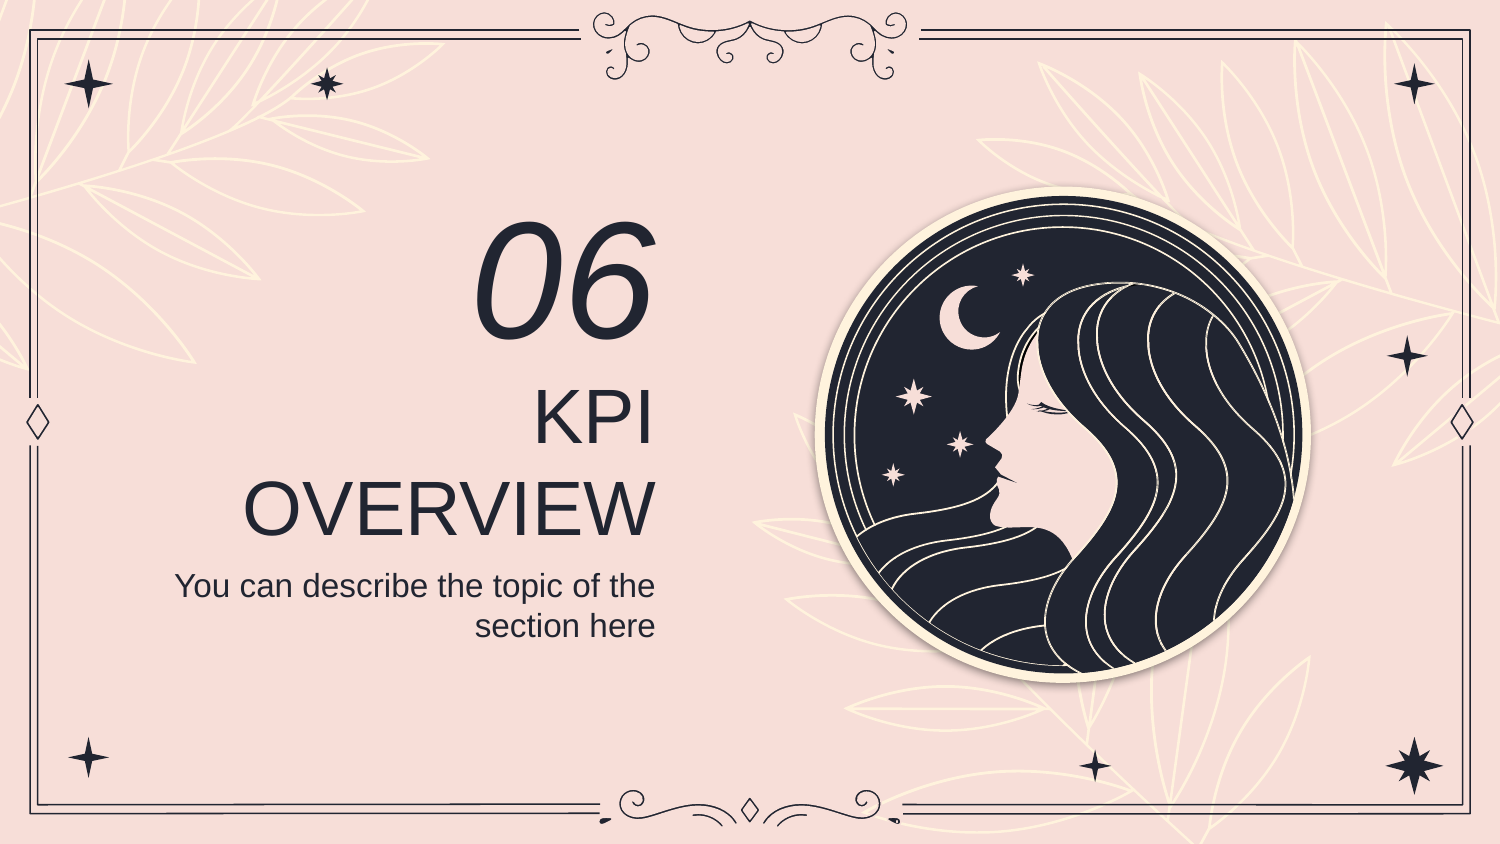

06

# KPI OVERVIEW
You can describe the topic of the section here